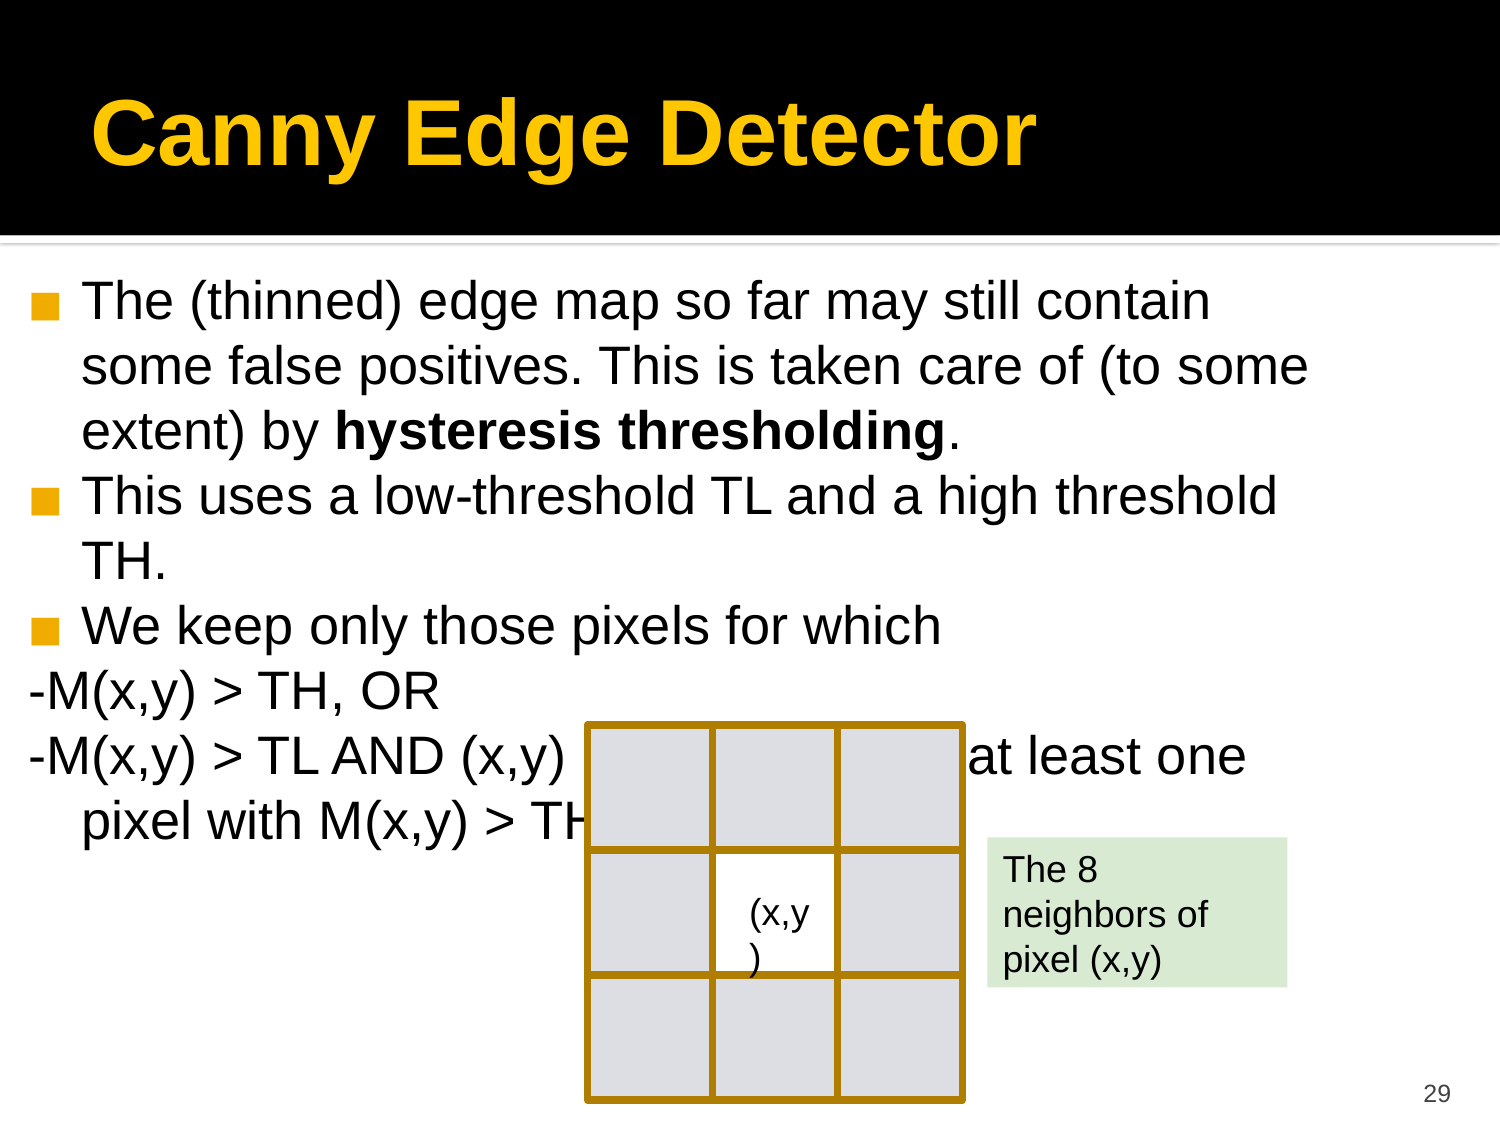

# Canny Edge Detector
The (thinned) edge map so far may still contain some false positives. This is taken care of (to some extent) by hysteresis thresholding.
This uses a low-threshold TL and a high threshold TH.
We keep only those pixels for which
-M(x,y) > TH, OR
-M(x,y) > TL AND (x,y) is a neighbor of at least one pixel with M(x,y) > TH.

The 8 neighbors of pixel (x,y)

(x,y)

29